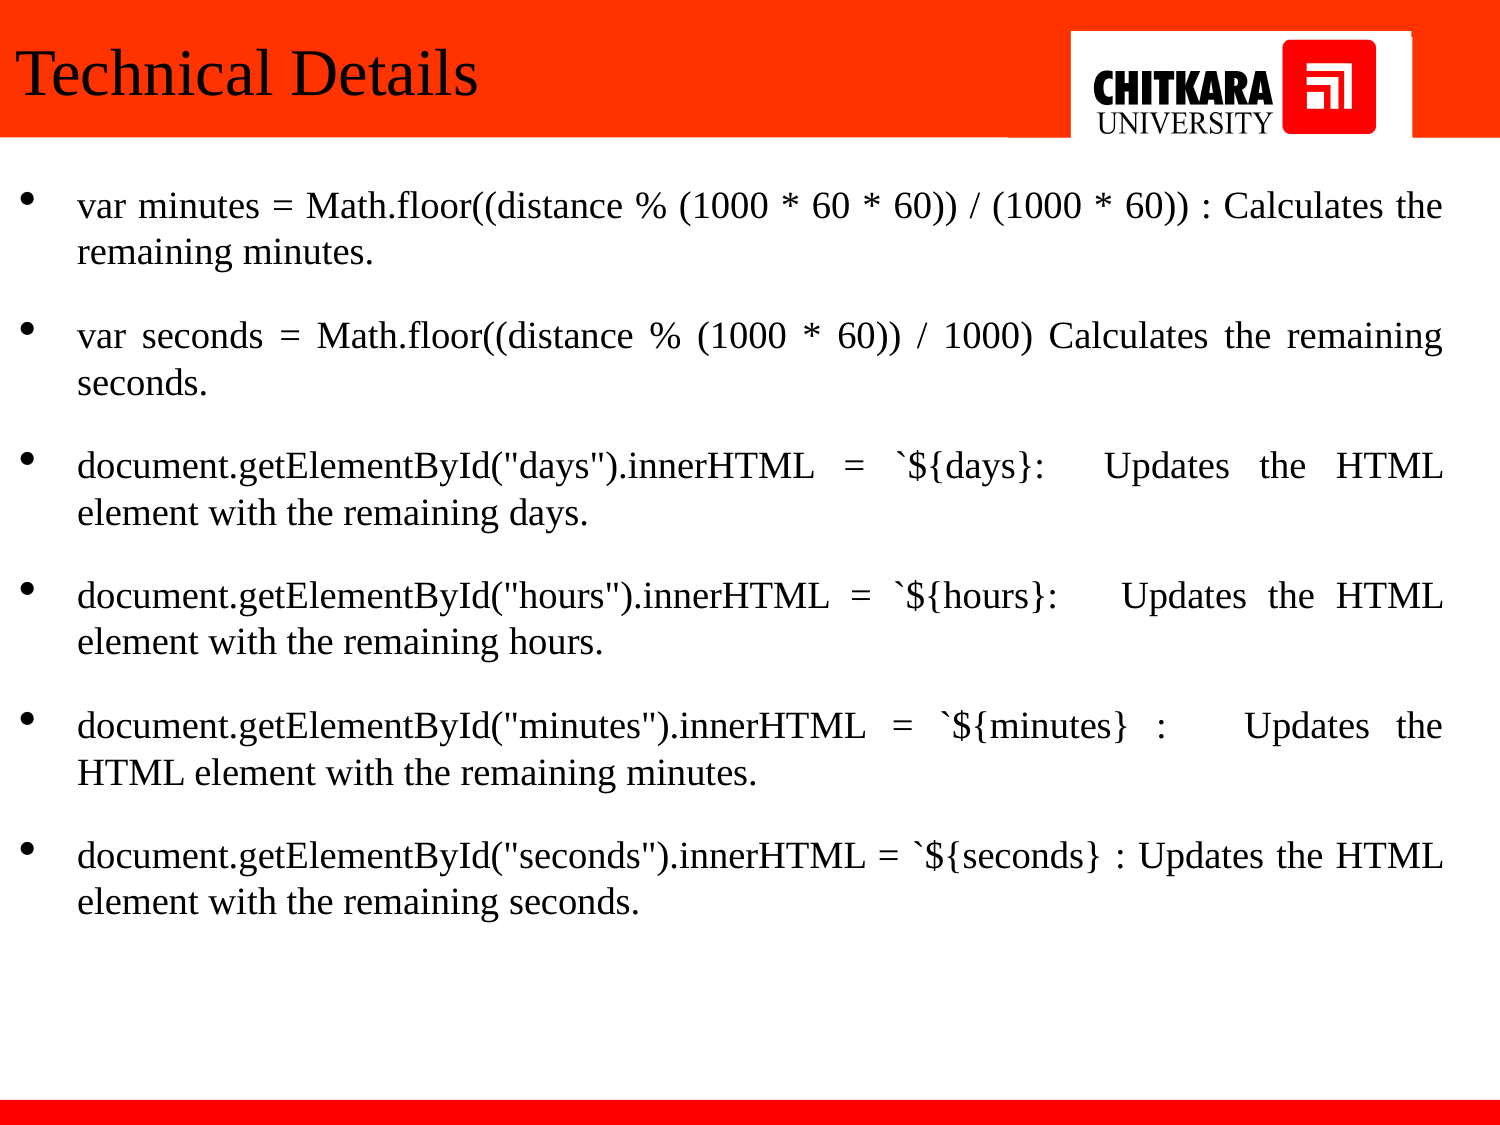

# Technical Details
var minutes = Math.floor((distance % (1000 * 60 * 60)) / (1000 * 60)) : Calculates the remaining minutes.
var seconds = Math.floor((distance % (1000 * 60)) / 1000) Calculates the remaining seconds.
document.getElementById("days").innerHTML = `${days}:  Updates the HTML element with the remaining days.
document.getElementById("hours").innerHTML = `${hours}:   Updates the HTML element with the remaining hours.
document.getElementById("minutes").innerHTML = `${minutes} :   Updates the HTML element with the remaining minutes.
document.getElementById("seconds").innerHTML = `${seconds} : Updates the HTML element with the remaining seconds.